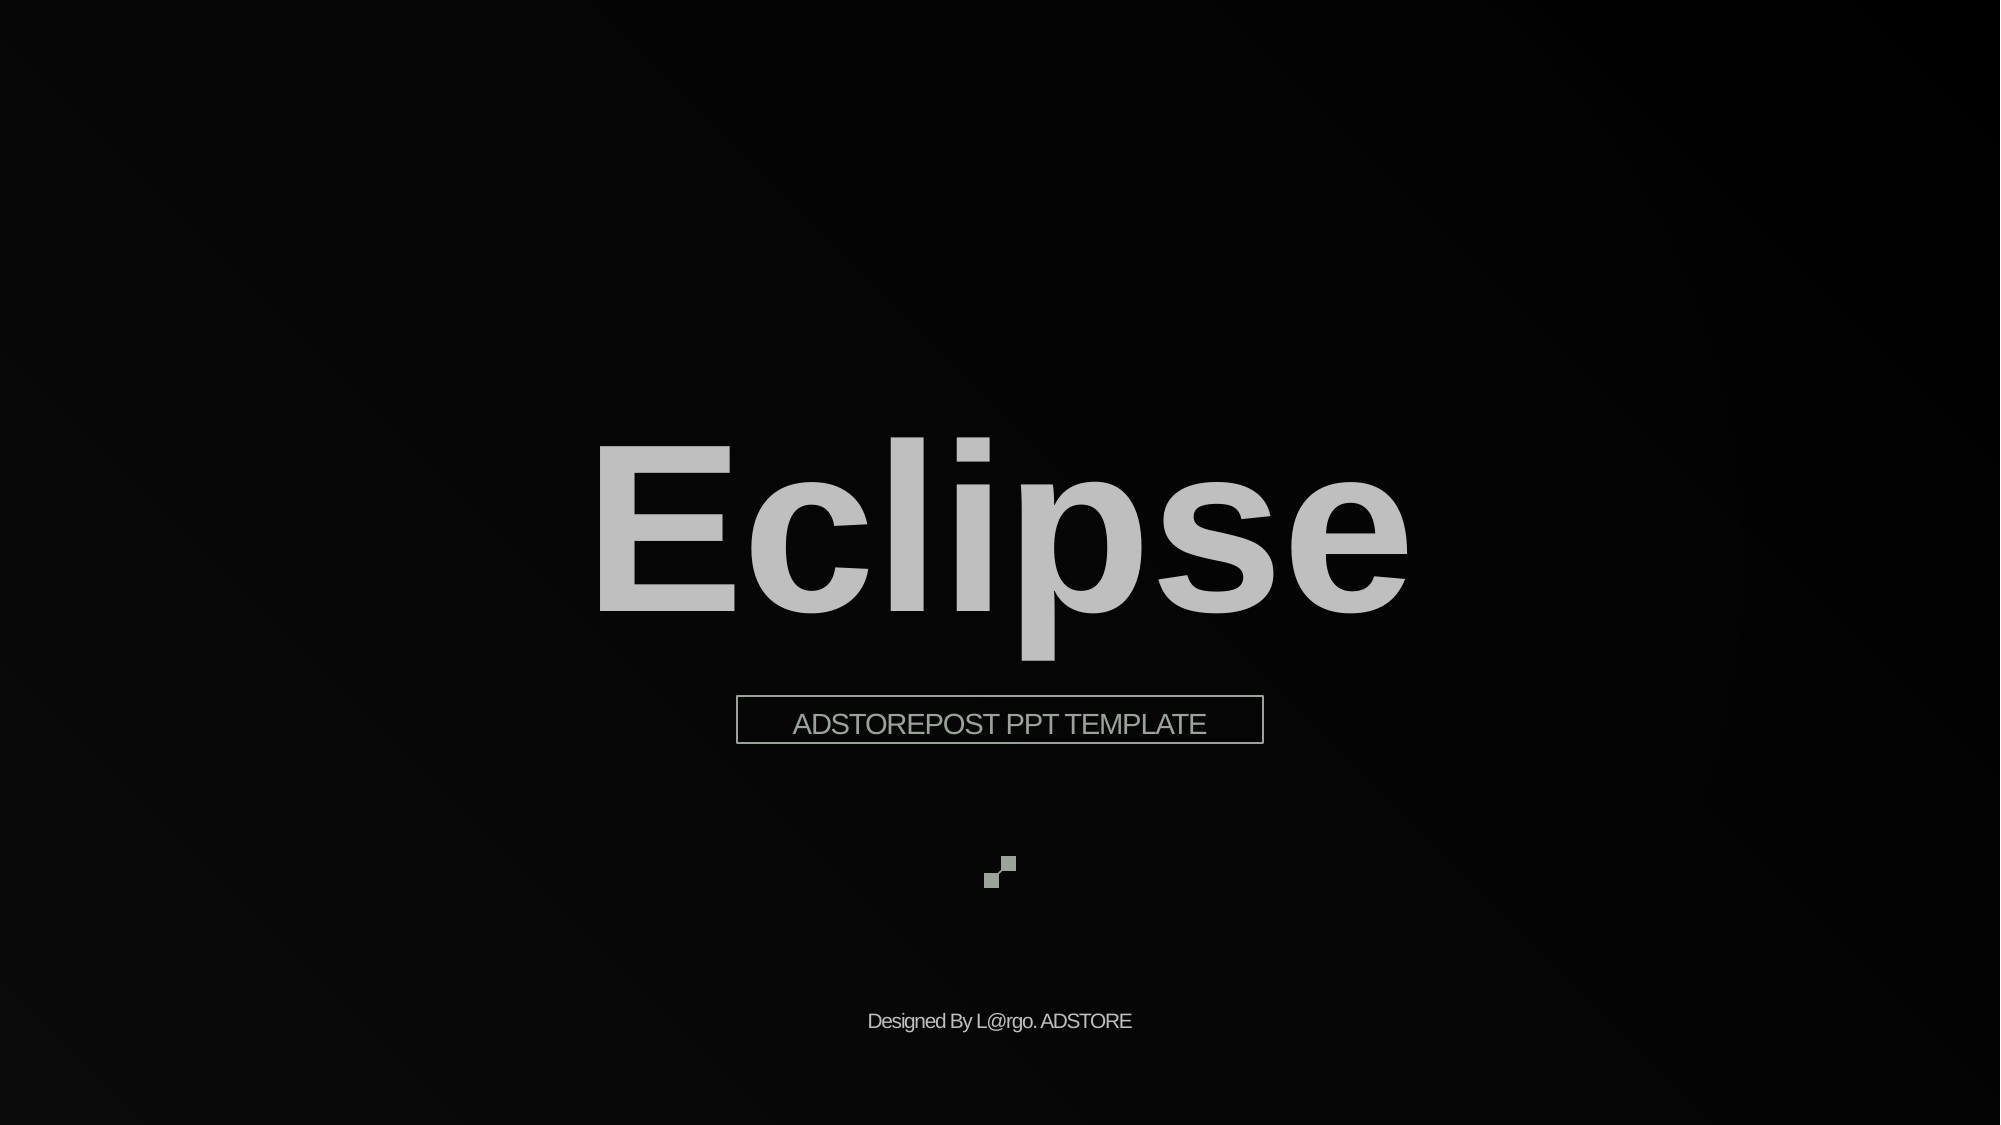

# Eclipse
ADSTOREPOST PPT TEMPLATE
Designed By L@rgo. ADSTORE